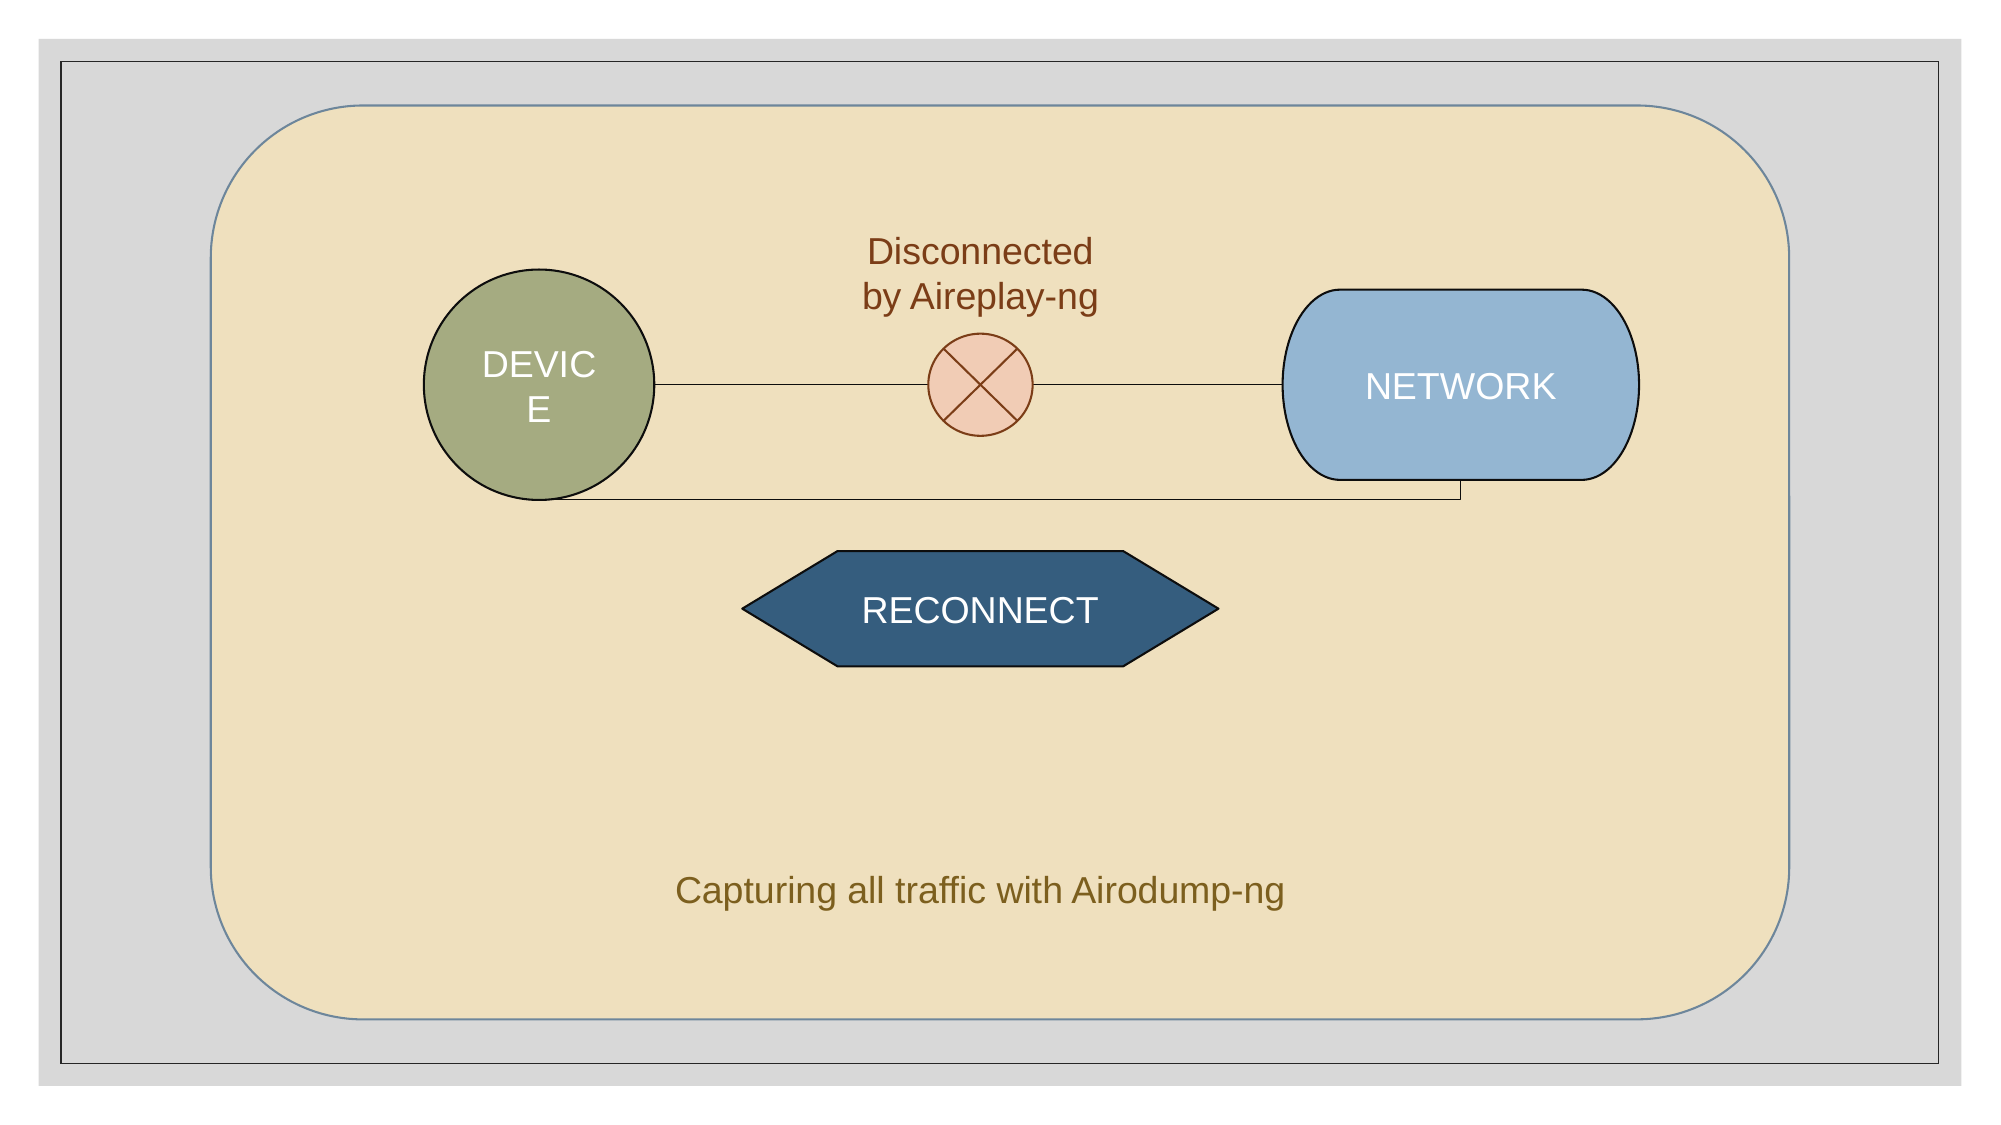

Disconnected by Aireplay-ng
DEVICE
NETWORK

RECONNECT
Capturing all traffic with Airodump-ng